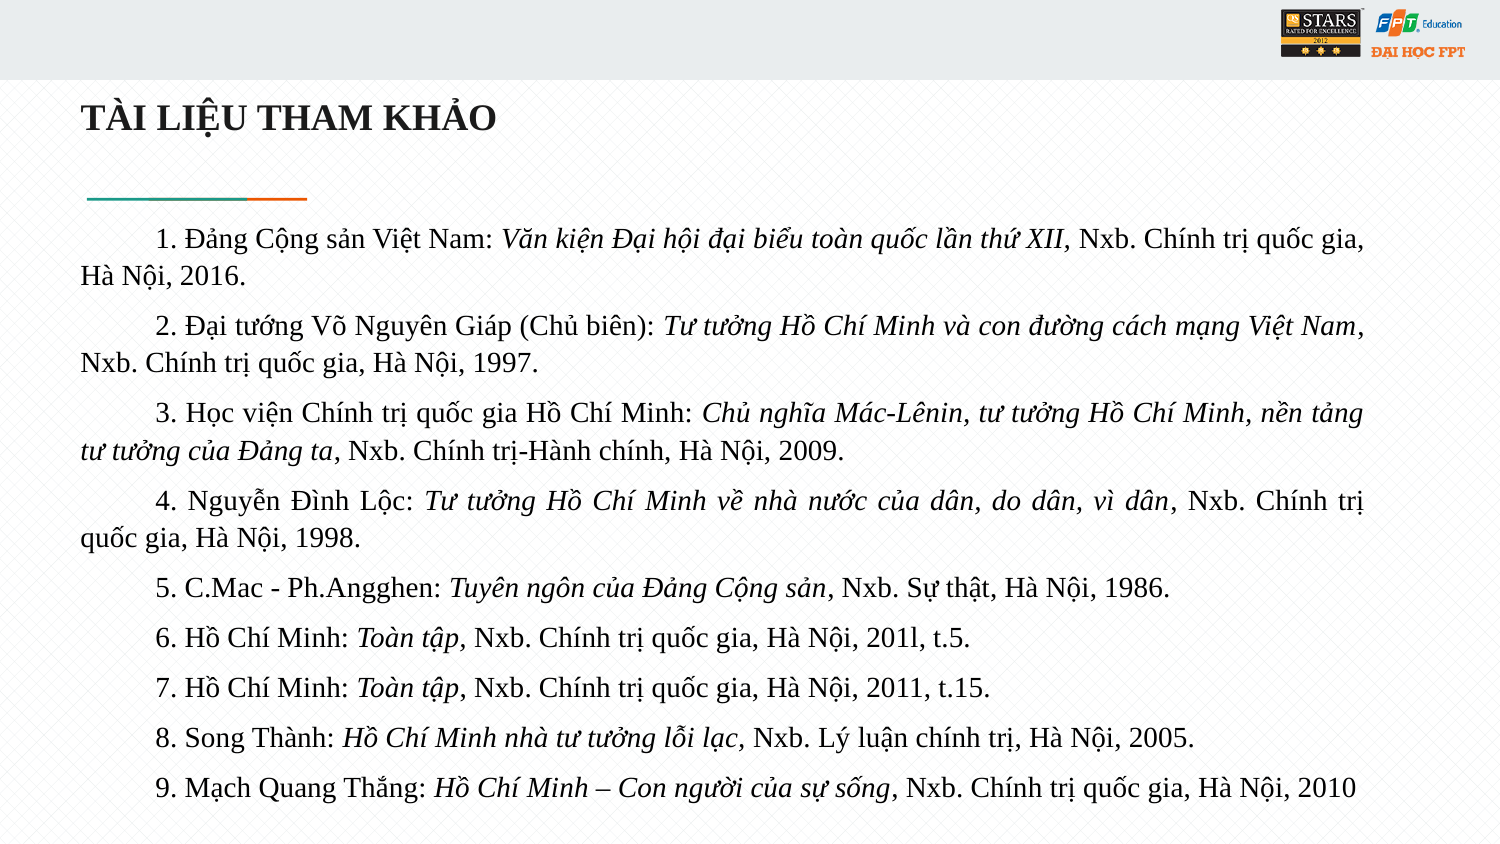

# TÀI LIỆU THAM KHẢO
1. Đảng Cộng sản Việt Nam: Văn kiện Đại hội đại biểu toàn quốc lần thứ XII, Nxb. Chính trị quốc gia, Hà Nội, 2016.
2. Đại tướng Võ Nguyên Giáp (Chủ biên): Tư tưởng Hồ Chí Minh và con đường cách mạng Việt Nam, Nxb. Chính trị quốc gia, Hà Nội, 1997.
3. Học viện Chính trị quốc gia Hồ Chí Minh: Chủ nghĩa Mác-Lênin, tư tưởng Hồ Chí Minh, nền tảng tư tưởng của Đảng ta, Nxb. Chính trị-Hành chính, Hà Nội, 2009.
4. Nguyễn Đình Lộc: Tư tưởng Hồ Chí Minh về nhà nước của dân, do dân, vì dân, Nxb. Chính trị quốc gia, Hà Nội, 1998.
5. C.Mac - Ph.Angghen: Tuyên ngôn của Đảng Cộng sản, Nxb. Sự thật, Hà Nội, 1986.
6. Hồ Chí Minh: Toàn tập, Nxb. Chính trị quốc gia, Hà Nội, 201l, t.5.
7. Hồ Chí Minh: Toàn tập, Nxb. Chính trị quốc gia, Hà Nội, 2011, t.15.
8. Song Thành: Hồ Chí Minh nhà tư tưởng lỗi lạc, Nxb. Lý luận chính trị, Hà Nội, 2005.
9. Mạch Quang Thắng: Hồ Chí Minh – Con người của sự sống, Nxb. Chính trị quốc gia, Hà Nội, 2010